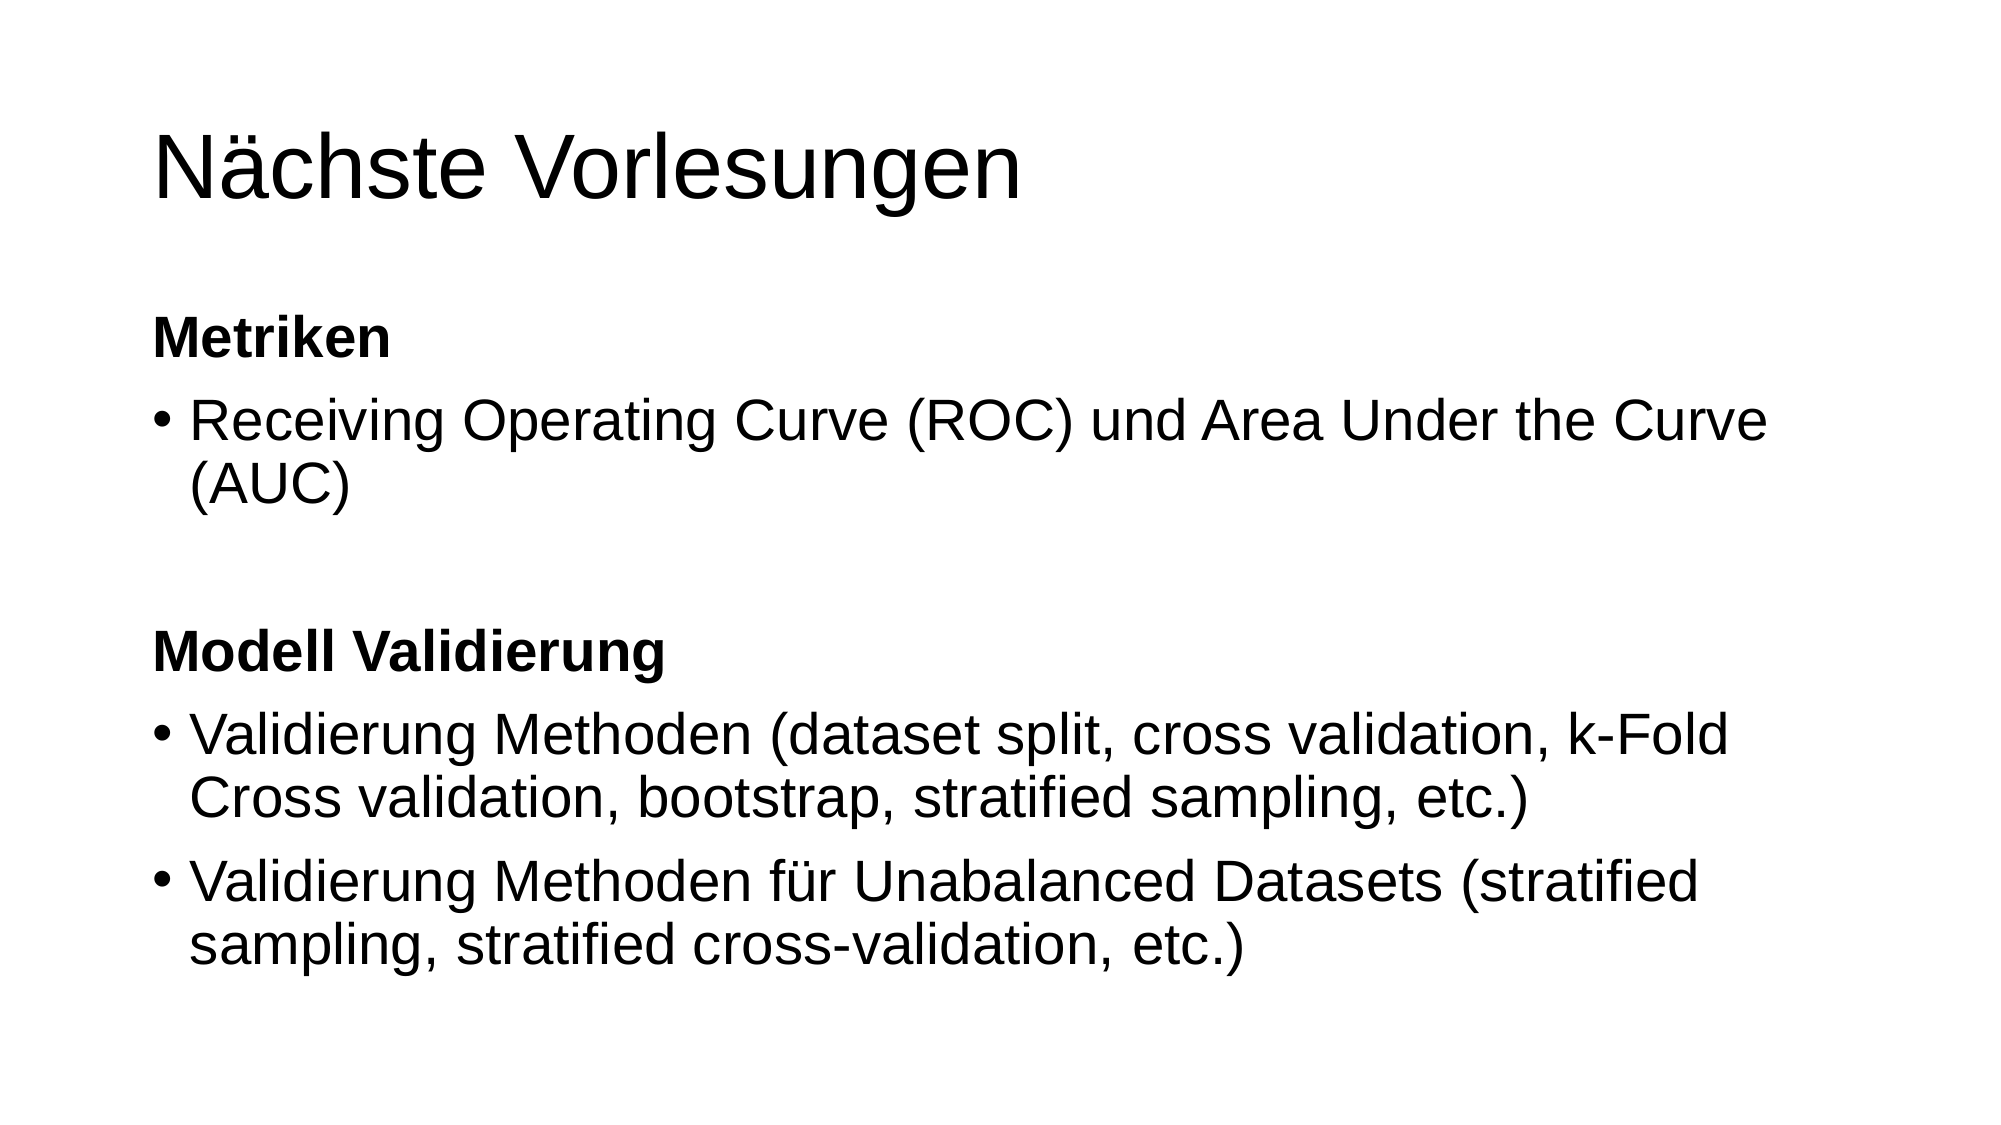

# Nächste Vorlesungen
Metriken
Receiving Operating Curve (ROC) und Area Under the Curve (AUC)

Modell Validierung
Validierung Methoden (dataset split, cross validation, k-Fold Cross validation, bootstrap, stratified sampling, etc.)
Validierung Methoden für Unabalanced Datasets (stratified sampling, stratified cross-validation, etc.)